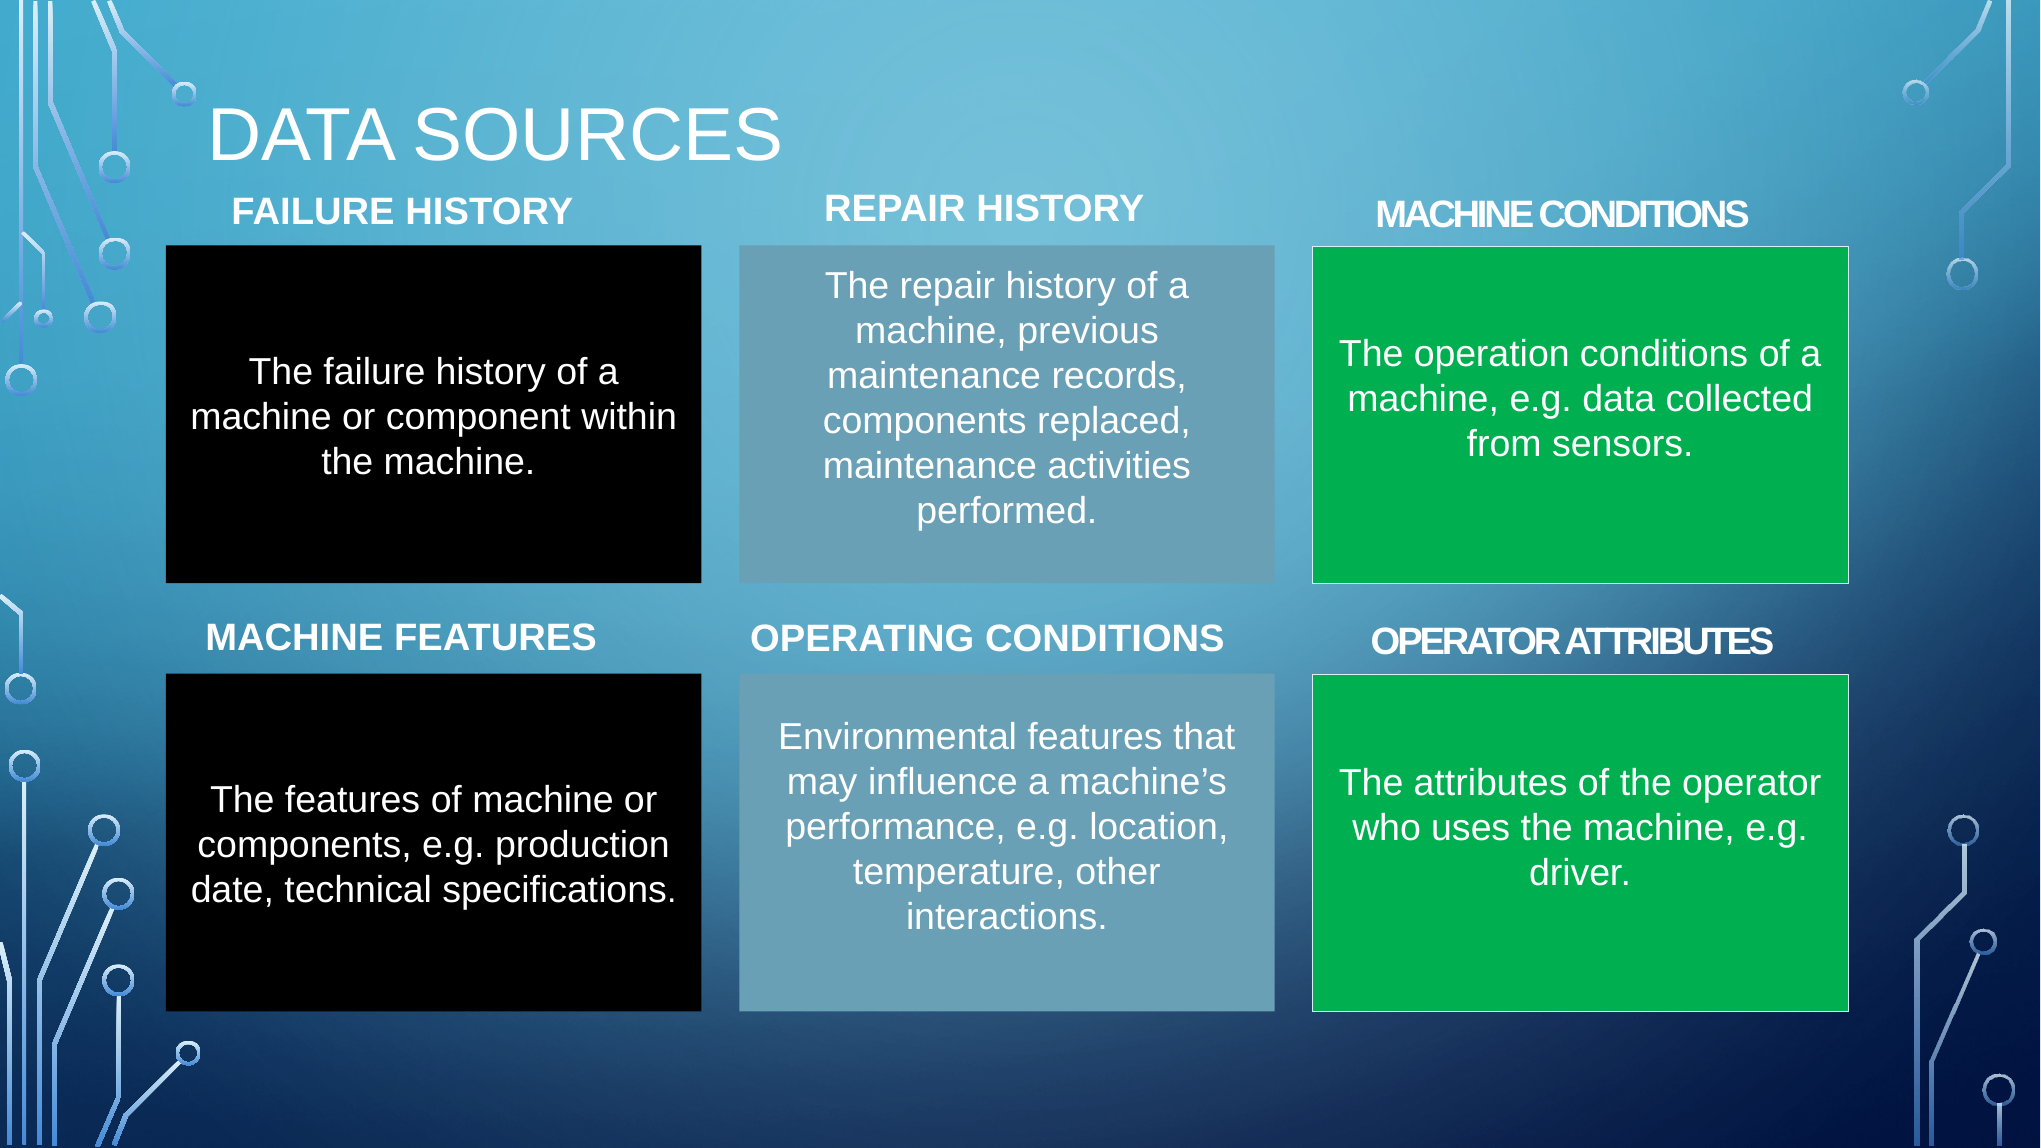

# Data Sources
REPAIR HISTORY
FAILURE HISTORY
MACHINE CONDITIONS
The failure history of a machine or component within the machine.
The repair history of a machine, previous maintenance records, components replaced, maintenance activities performed.

The operation conditions of a machine, e.g. data collected from sensors.

MACHINE FEATURES
OPERATING CONDITIONS
OPERATOR ATTRIBUTES
The features of machine or components, e.g. production date, technical specifications.
Environmental features that may influence a machine’s performance, e.g. location, temperature, other interactions.

The attributes of the operator who uses the machine, e.g. driver.